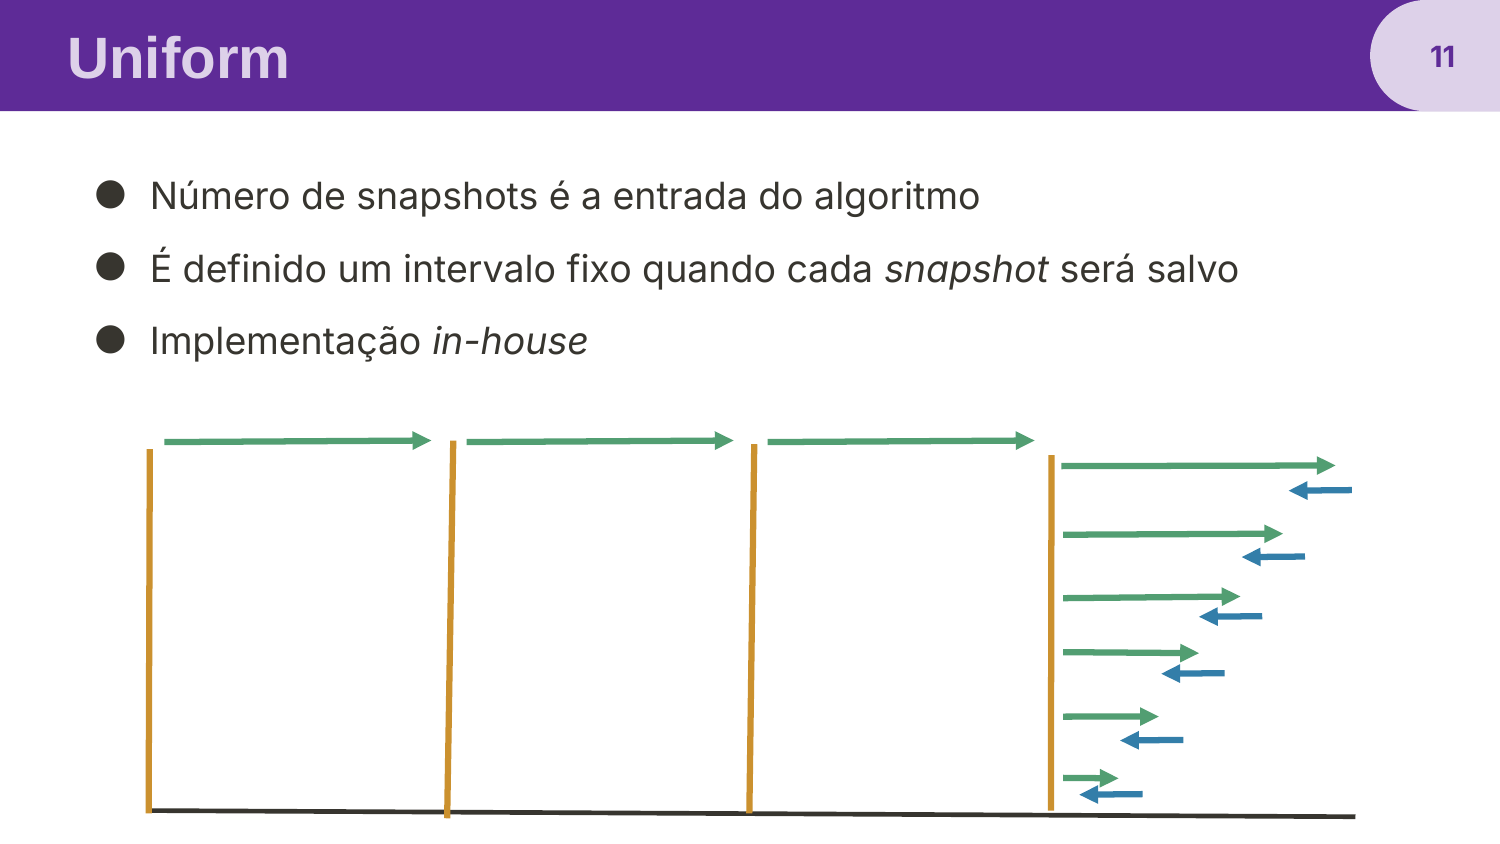

# Uniform
11
Número de snapshots é a entrada do algoritmo
É definido um intervalo fixo quando cada snapshot será salvo
Implementação in-house